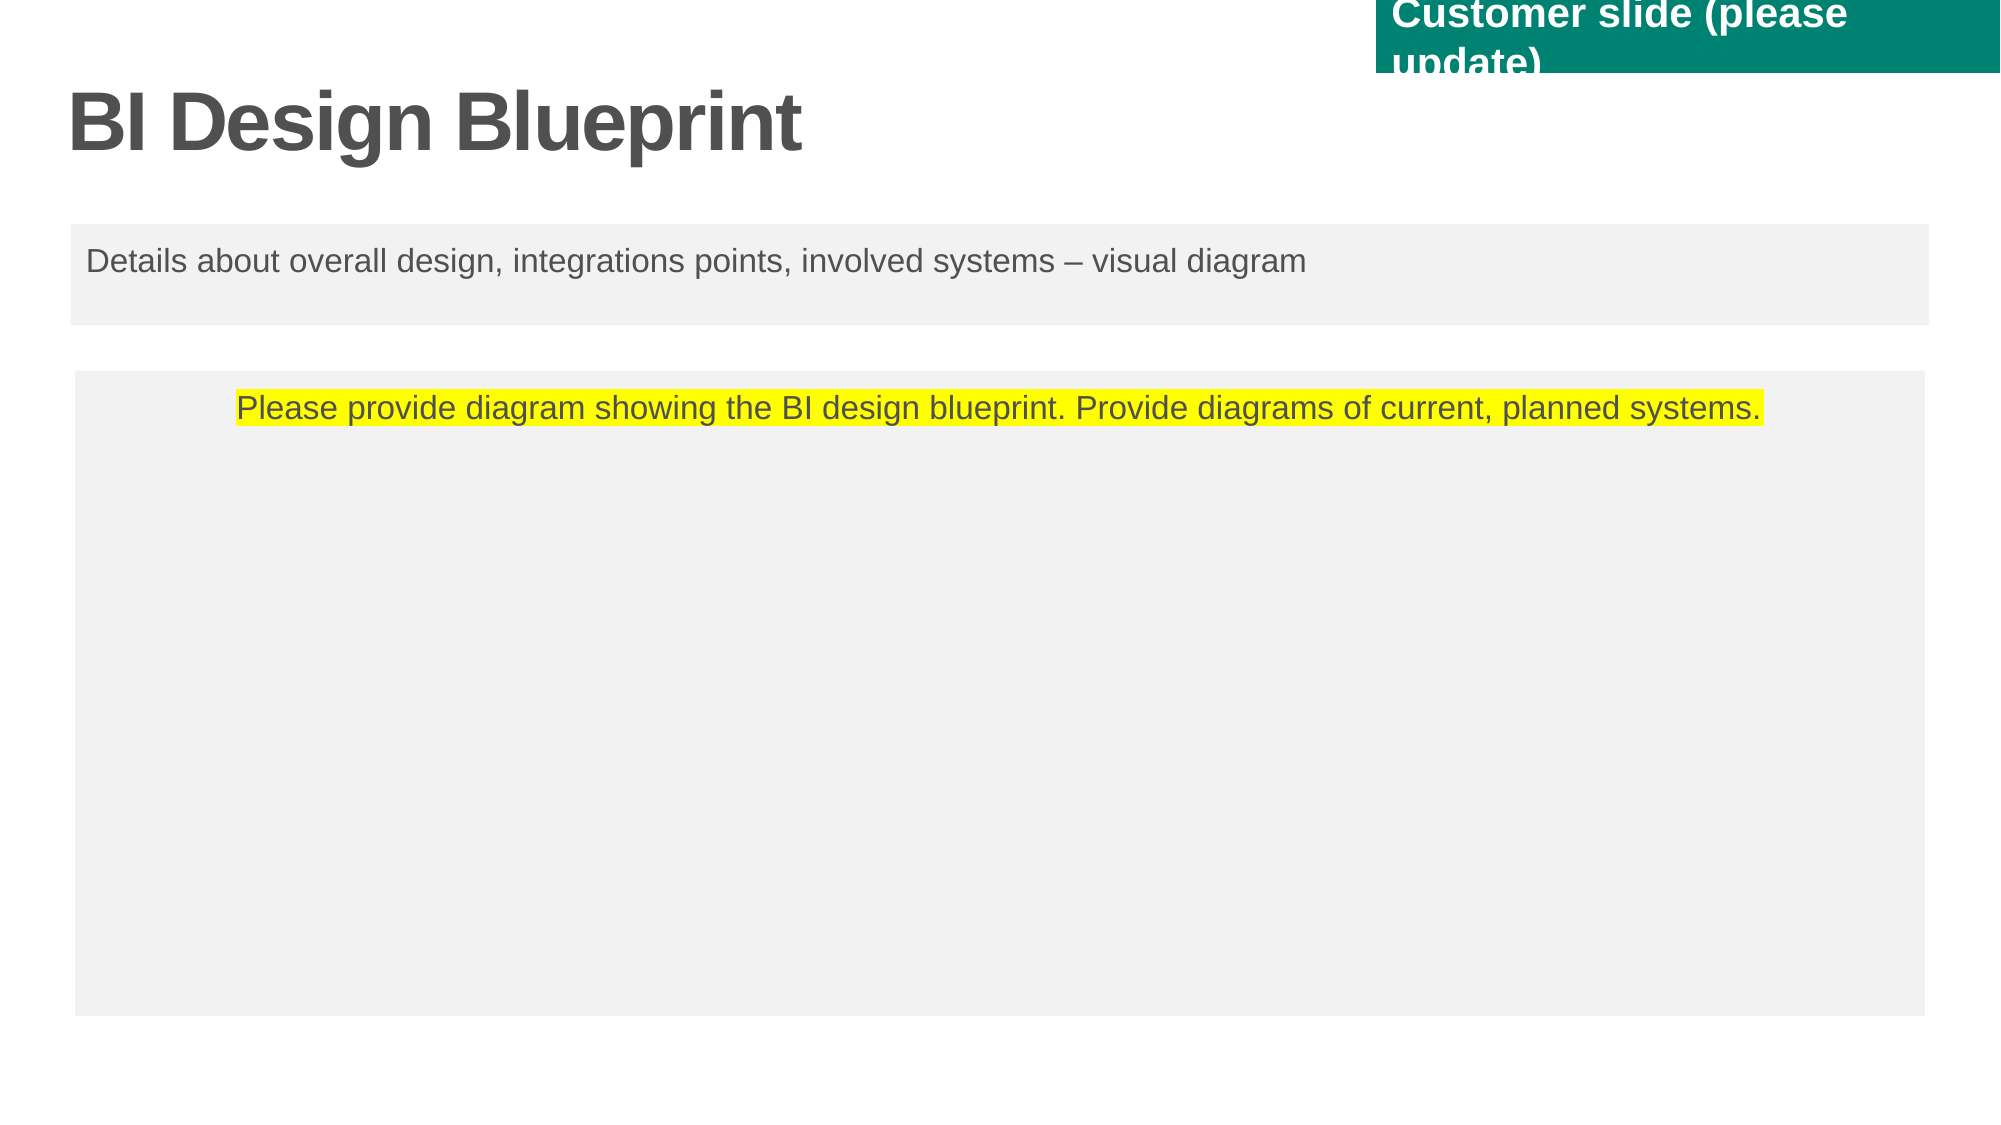

Customer slide (please update)
# BI Design Blueprint
Details about overall design, integrations points, involved systems – visual diagram
Please provide diagram showing the BI design blueprint. Provide diagrams of current, planned systems.​